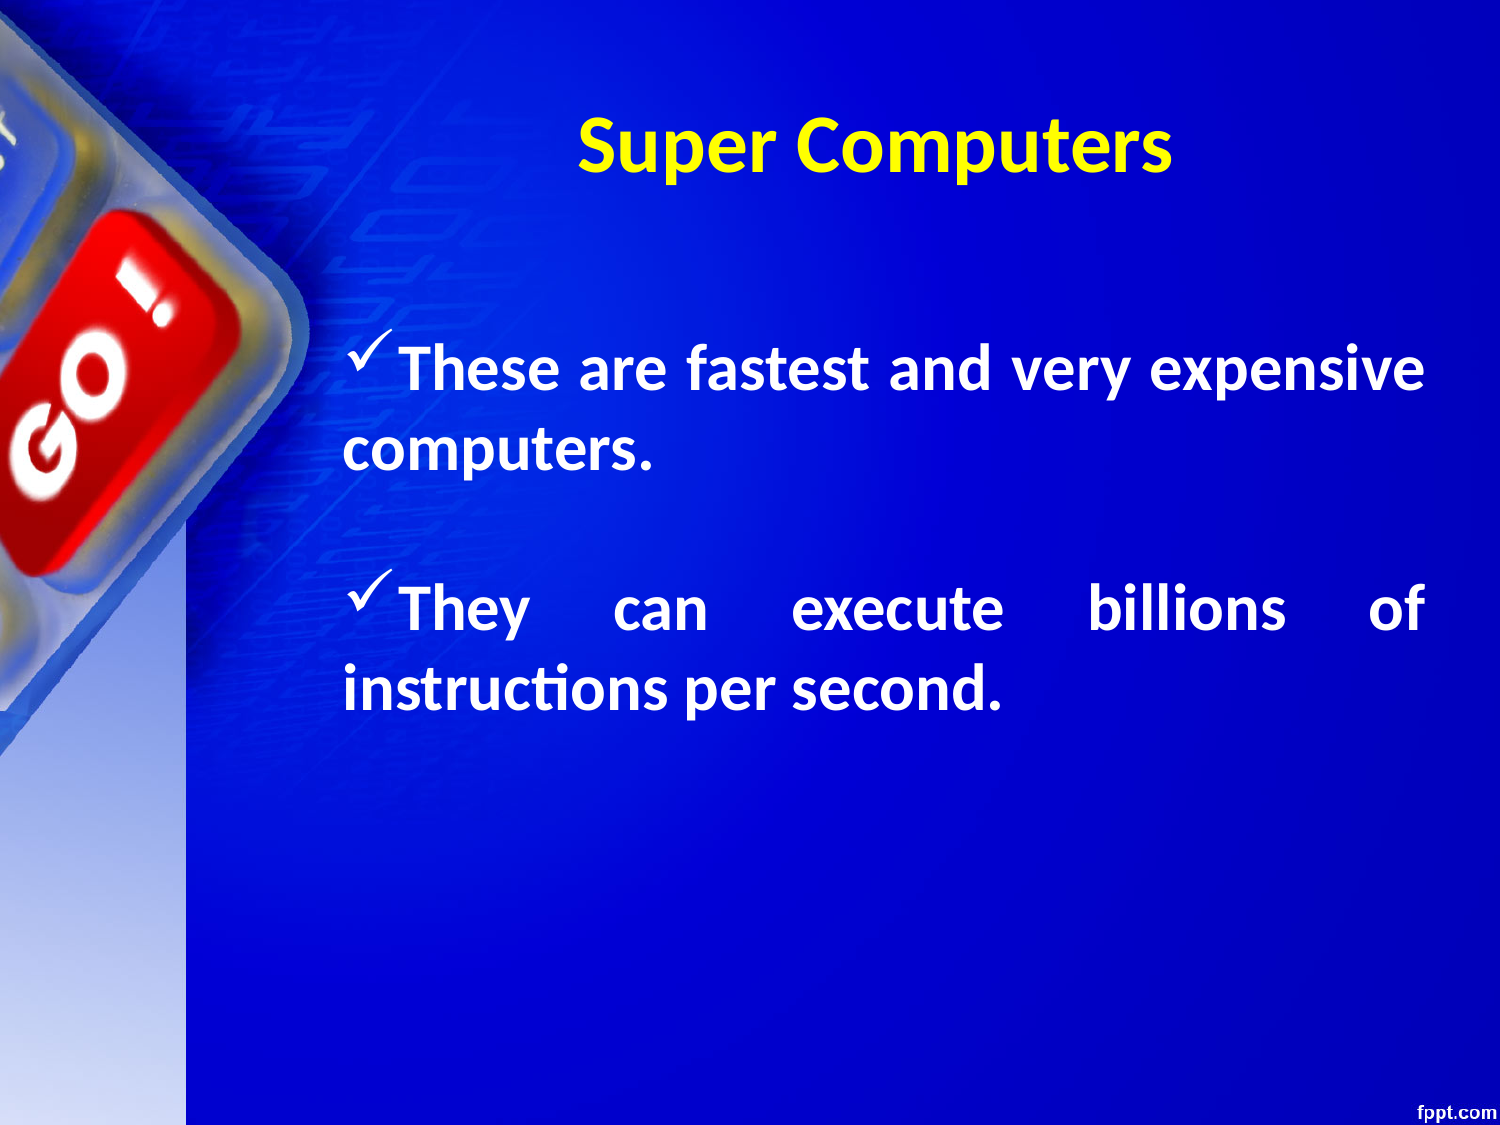

# Super Computers

These are fastest and very expensive computers.

They can execute billions of instructions per second.